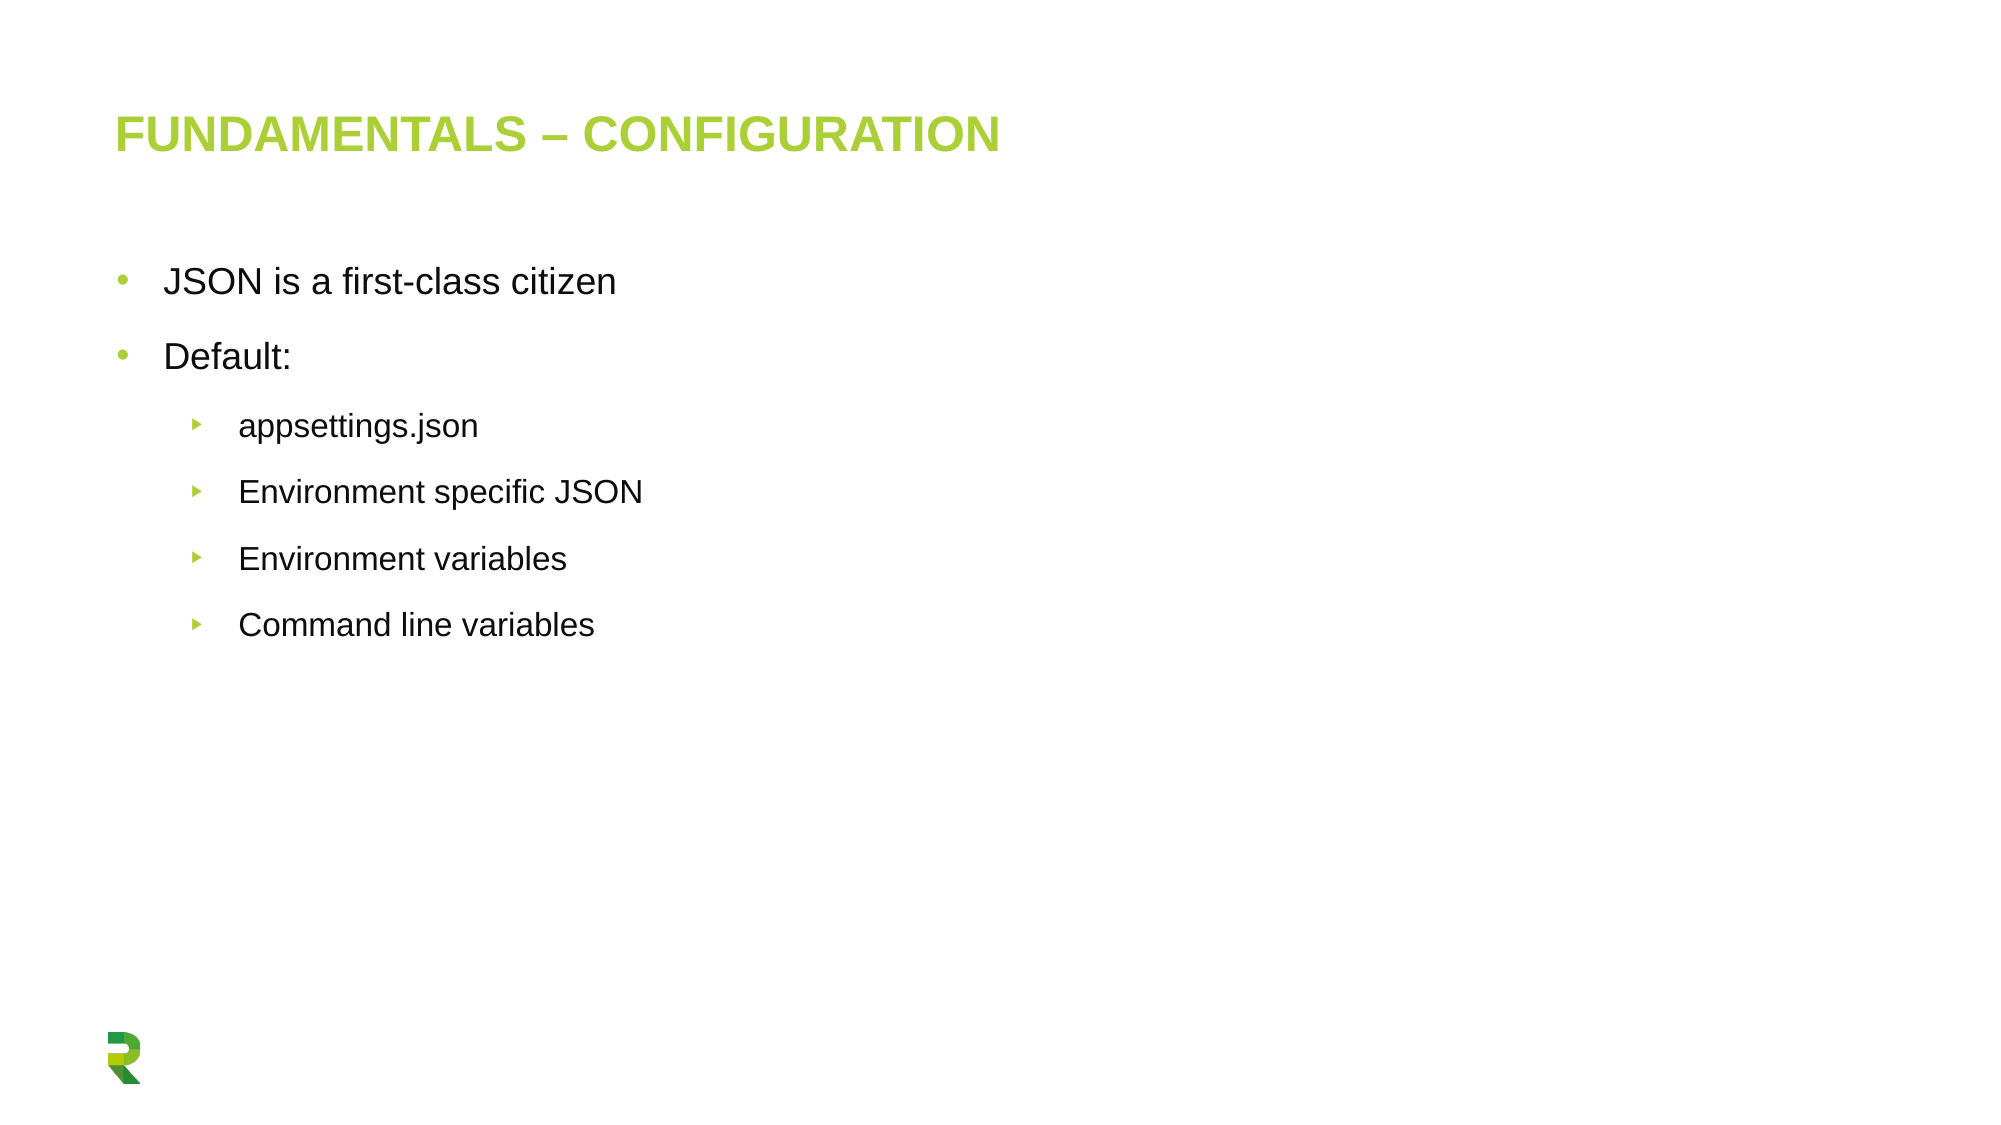

# Fundamentals – Configuration
JSON is a first-class citizen
Default:
appsettings.json
Environment specific JSON
Environment variables
Command line variables